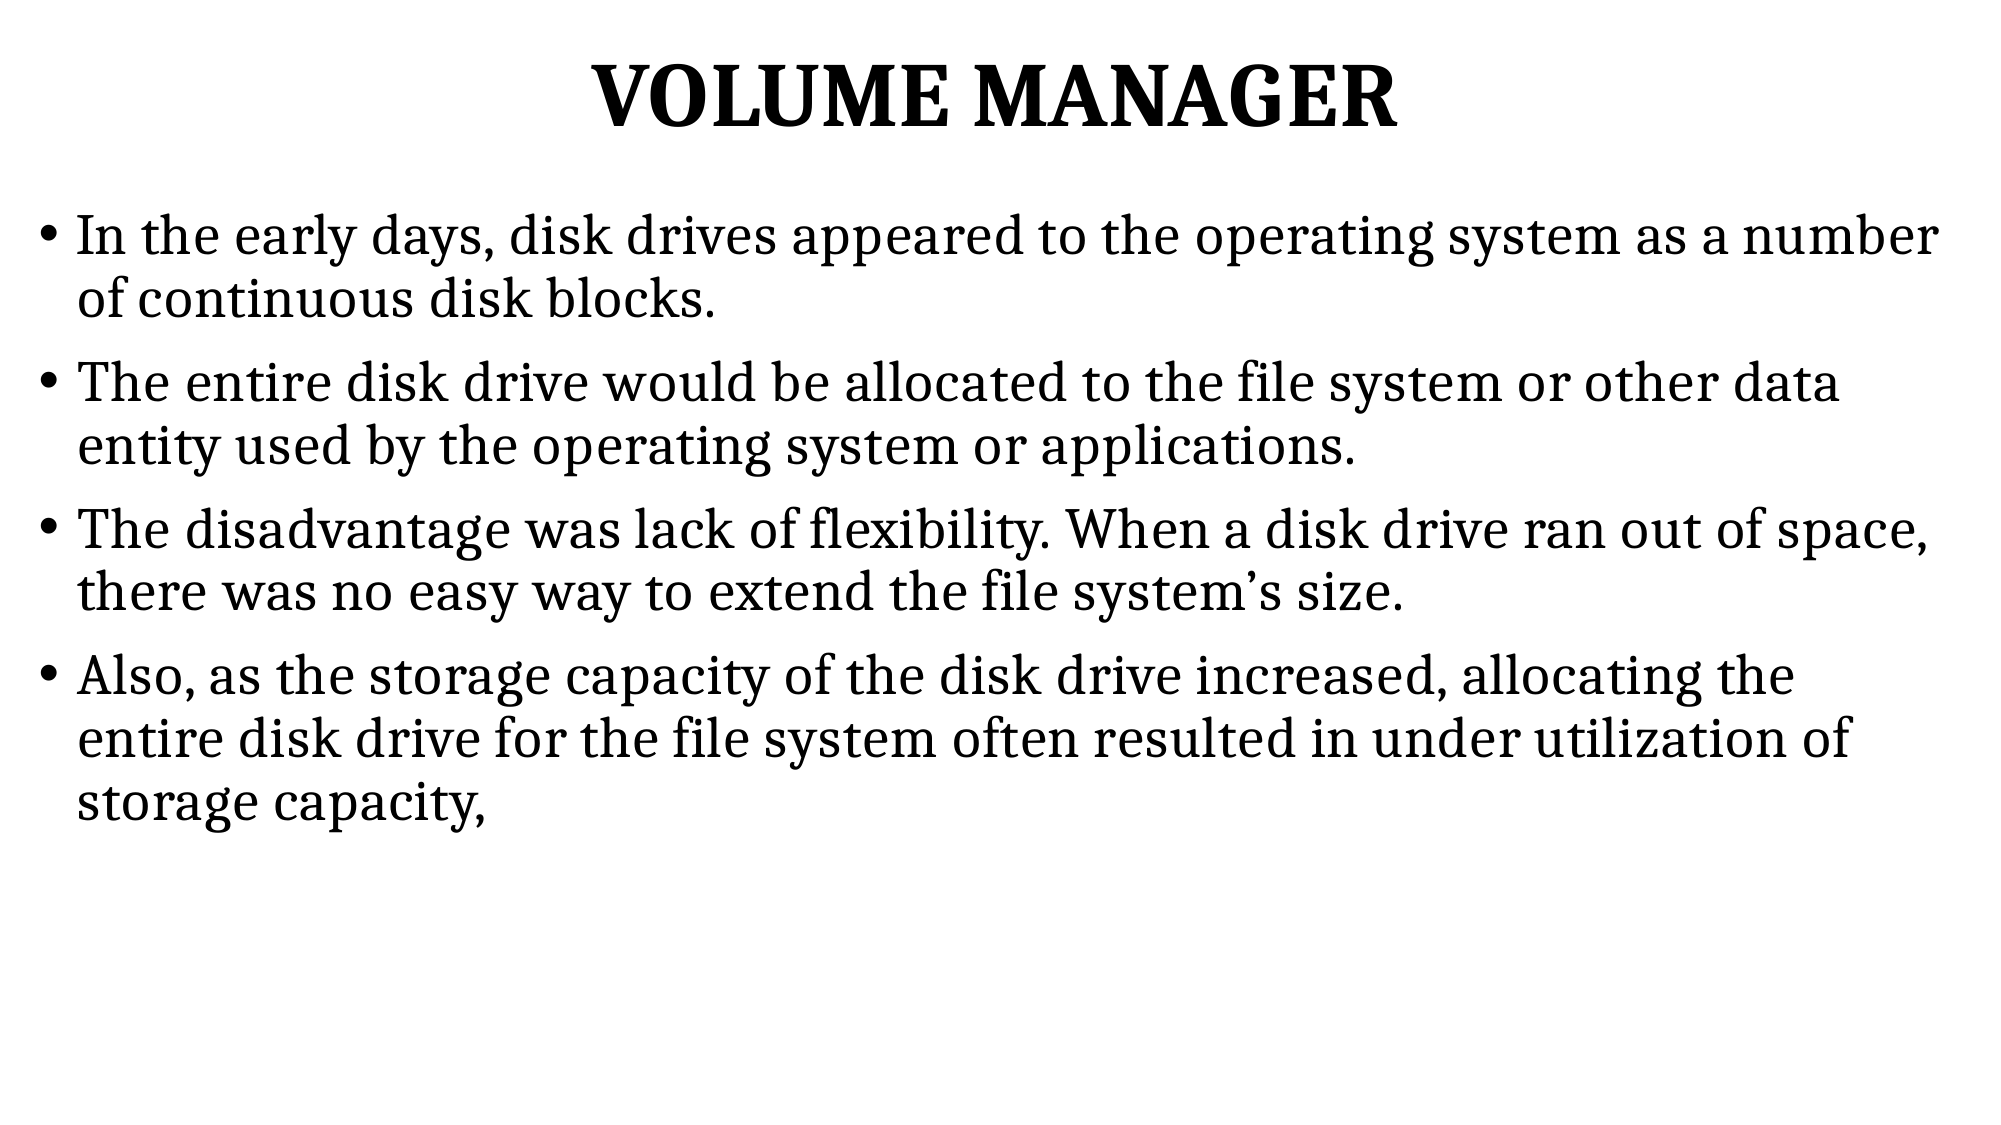

# VOLUME MANAGER
In the early days, disk drives appeared to the operating system as a number of continuous disk blocks.
The entire disk drive would be allocated to the file system or other data entity used by the operating system or applications.
The disadvantage was lack of flexibility. When a disk drive ran out of space, there was no easy way to extend the file system’s size.
Also, as the storage capacity of the disk drive increased, allocating the entire disk drive for the file system often resulted in under utilization of storage capacity,